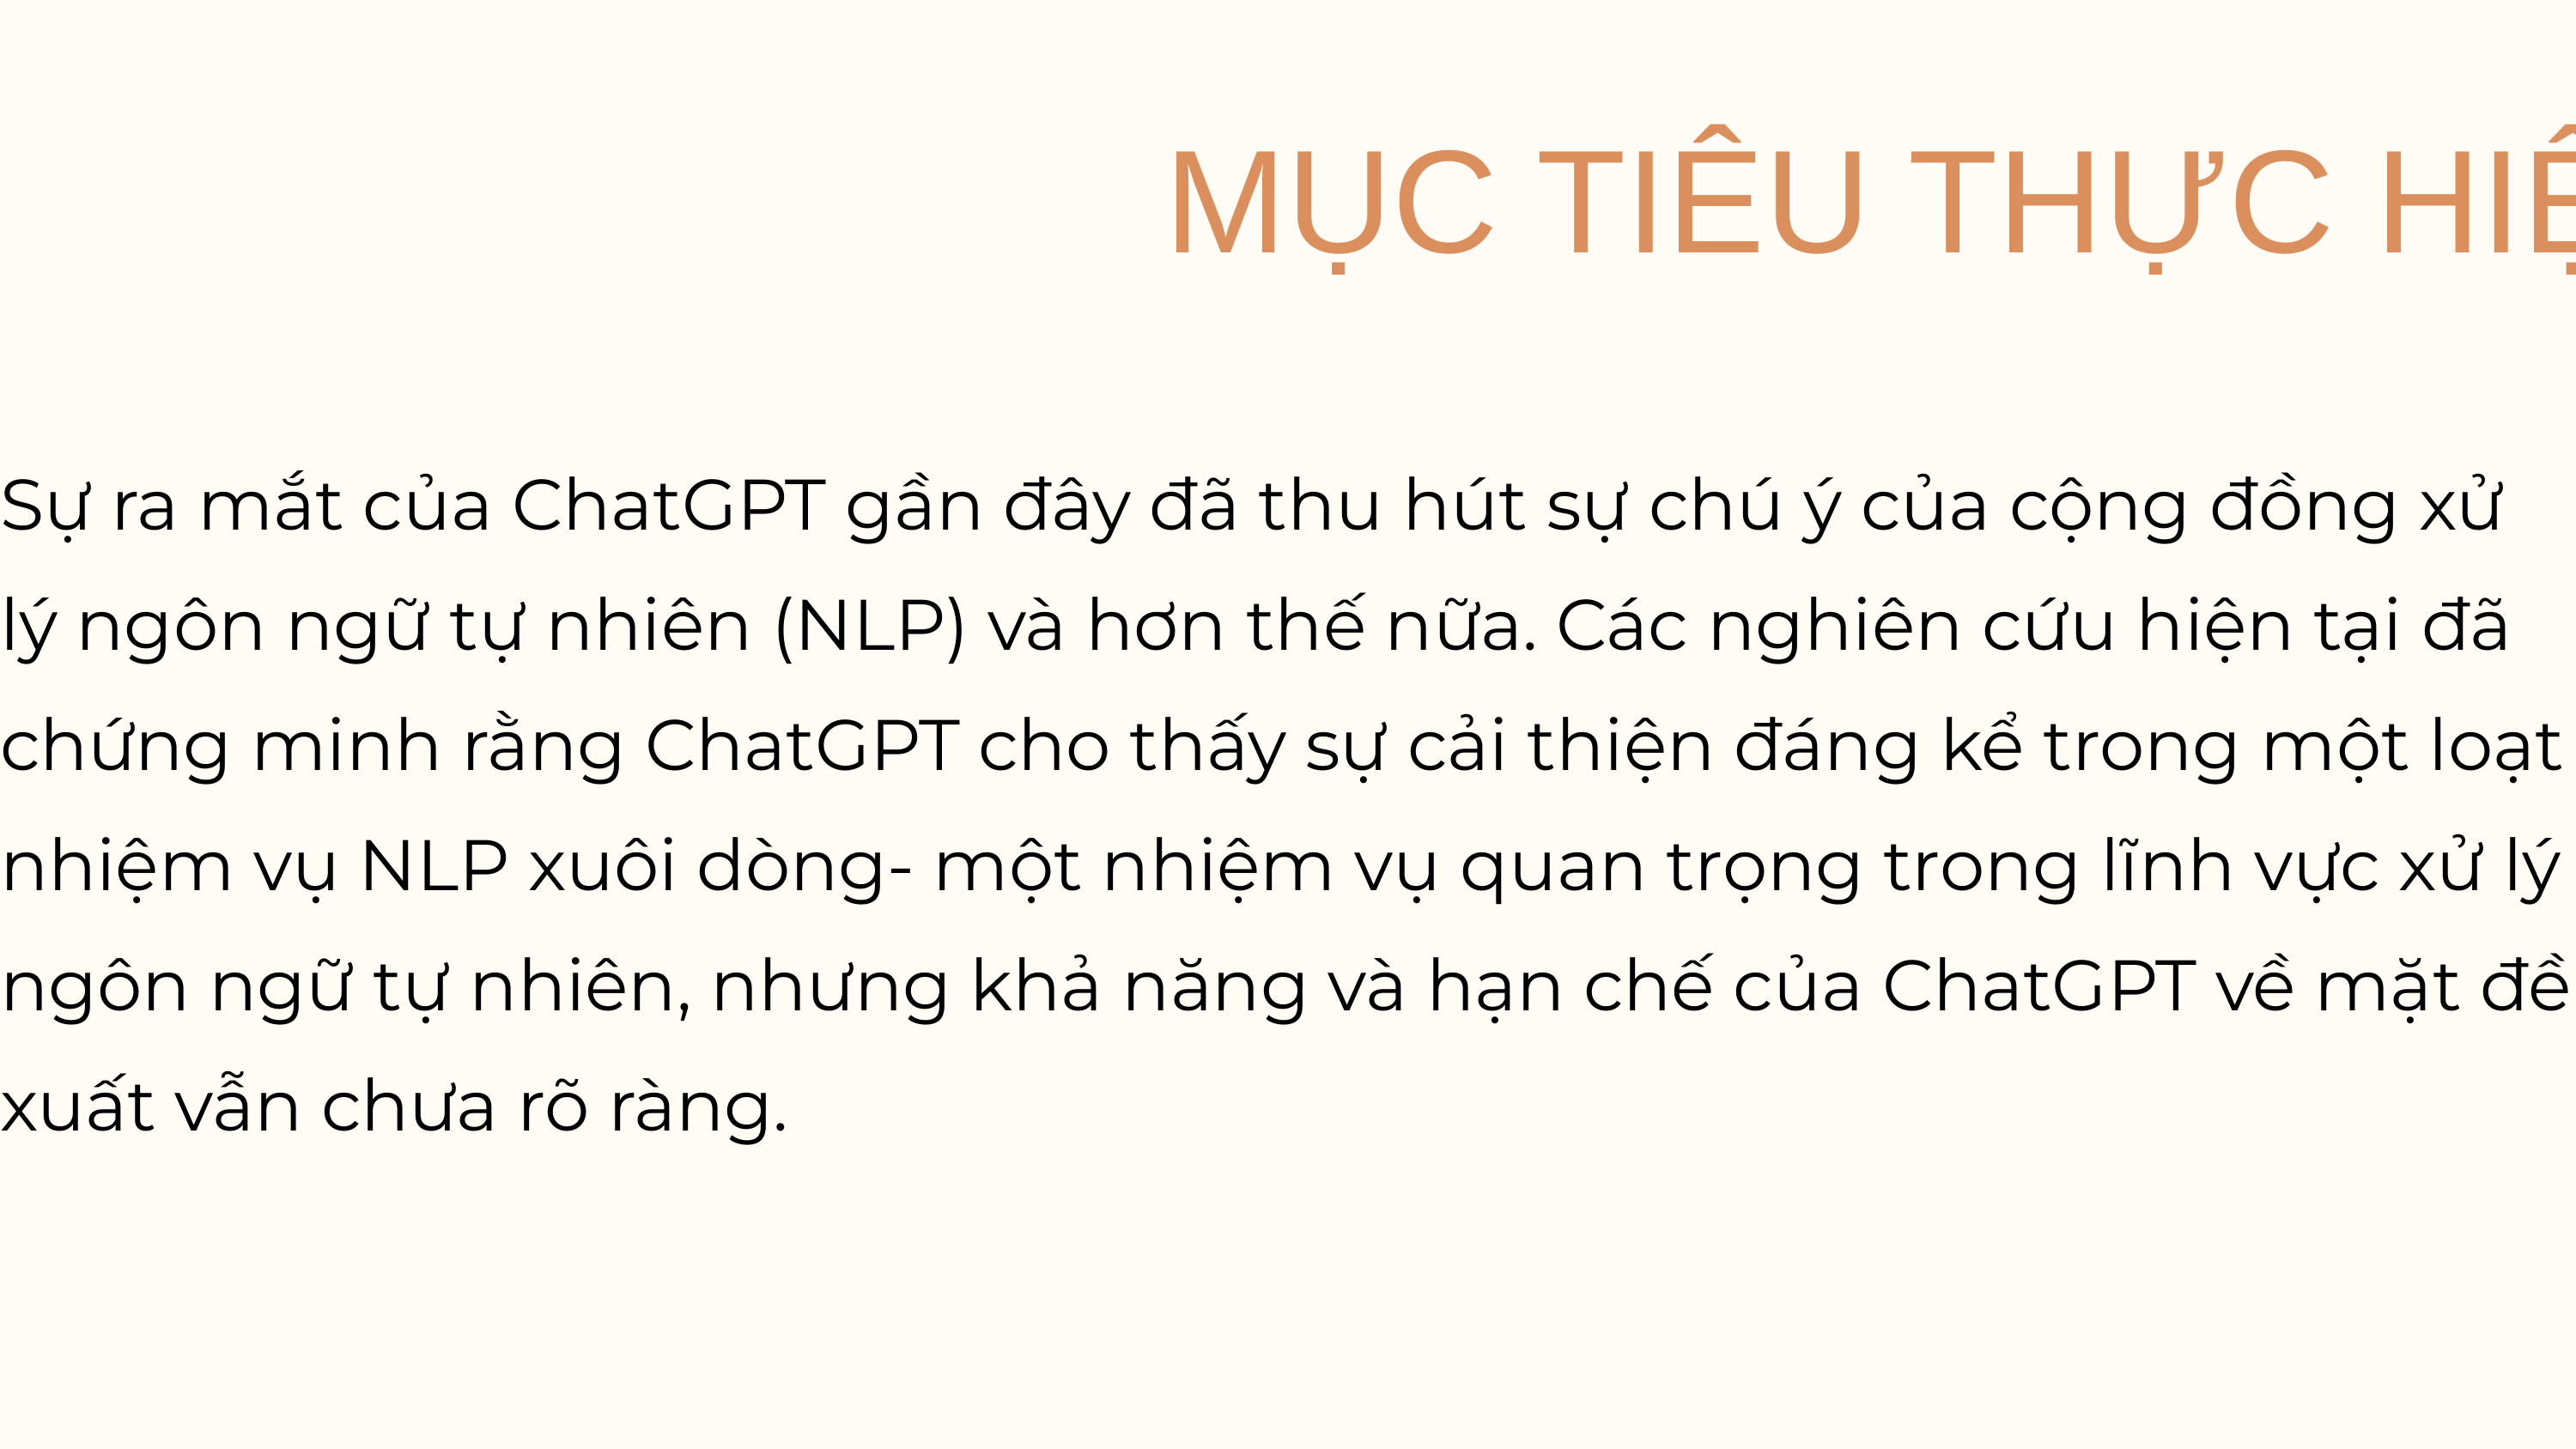

MỤC TIÊU THỰC HIỆN
Sự ra mắt của ChatGPT gần đây đã thu hút sự chú ý của cộng đồng xử lý ngôn ngữ tự nhiên (NLP) và hơn thế nữa. Các nghiên cứu hiện tại đã chứng minh rằng ChatGPT cho thấy sự cải thiện đáng kể trong một loạt nhiệm vụ NLP xuôi dòng- một nhiệm vụ quan trọng trong lĩnh vực xử lý ngôn ngữ tự nhiên, nhưng khả năng và hạn chế của ChatGPT về mặt đề xuất vẫn chưa rõ ràng.